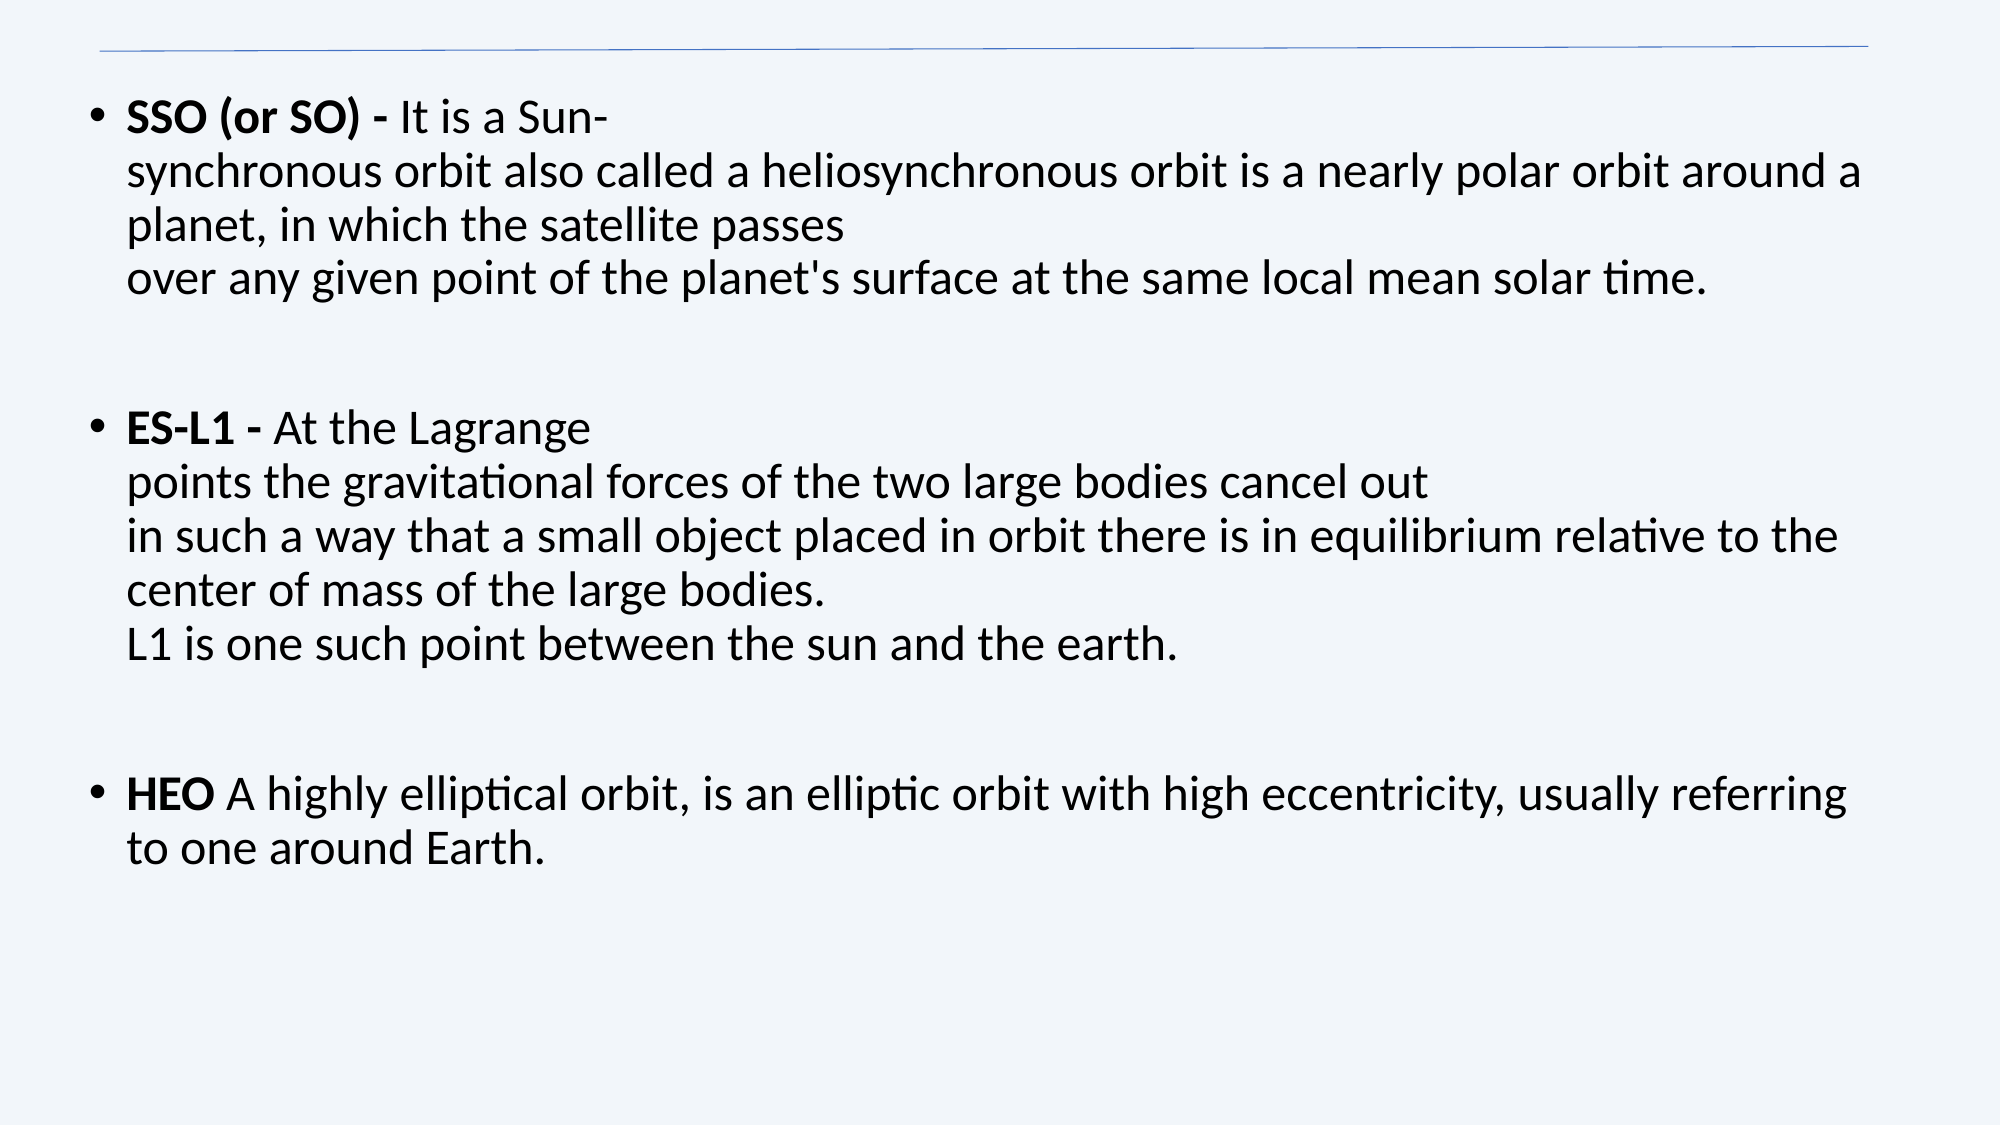

SSO (or SO) - It is a Sun-synchronous orbit also called a heliosynchronous orbit is a nearly polar orbit around a planet, in which the satellite passes over any given point of the planet's surface at the same local mean solar time.

ES-L1 - At the Lagrange points the gravitational forces of the two large bodies cancel out in such a way that a small object placed in orbit there is in equilibrium relative to the center of mass of the large bodies. L1 is one such point between the sun and the earth.

HEO A highly elliptical orbit, is an elliptic orbit with high eccentricity, usually referring to one around Earth.